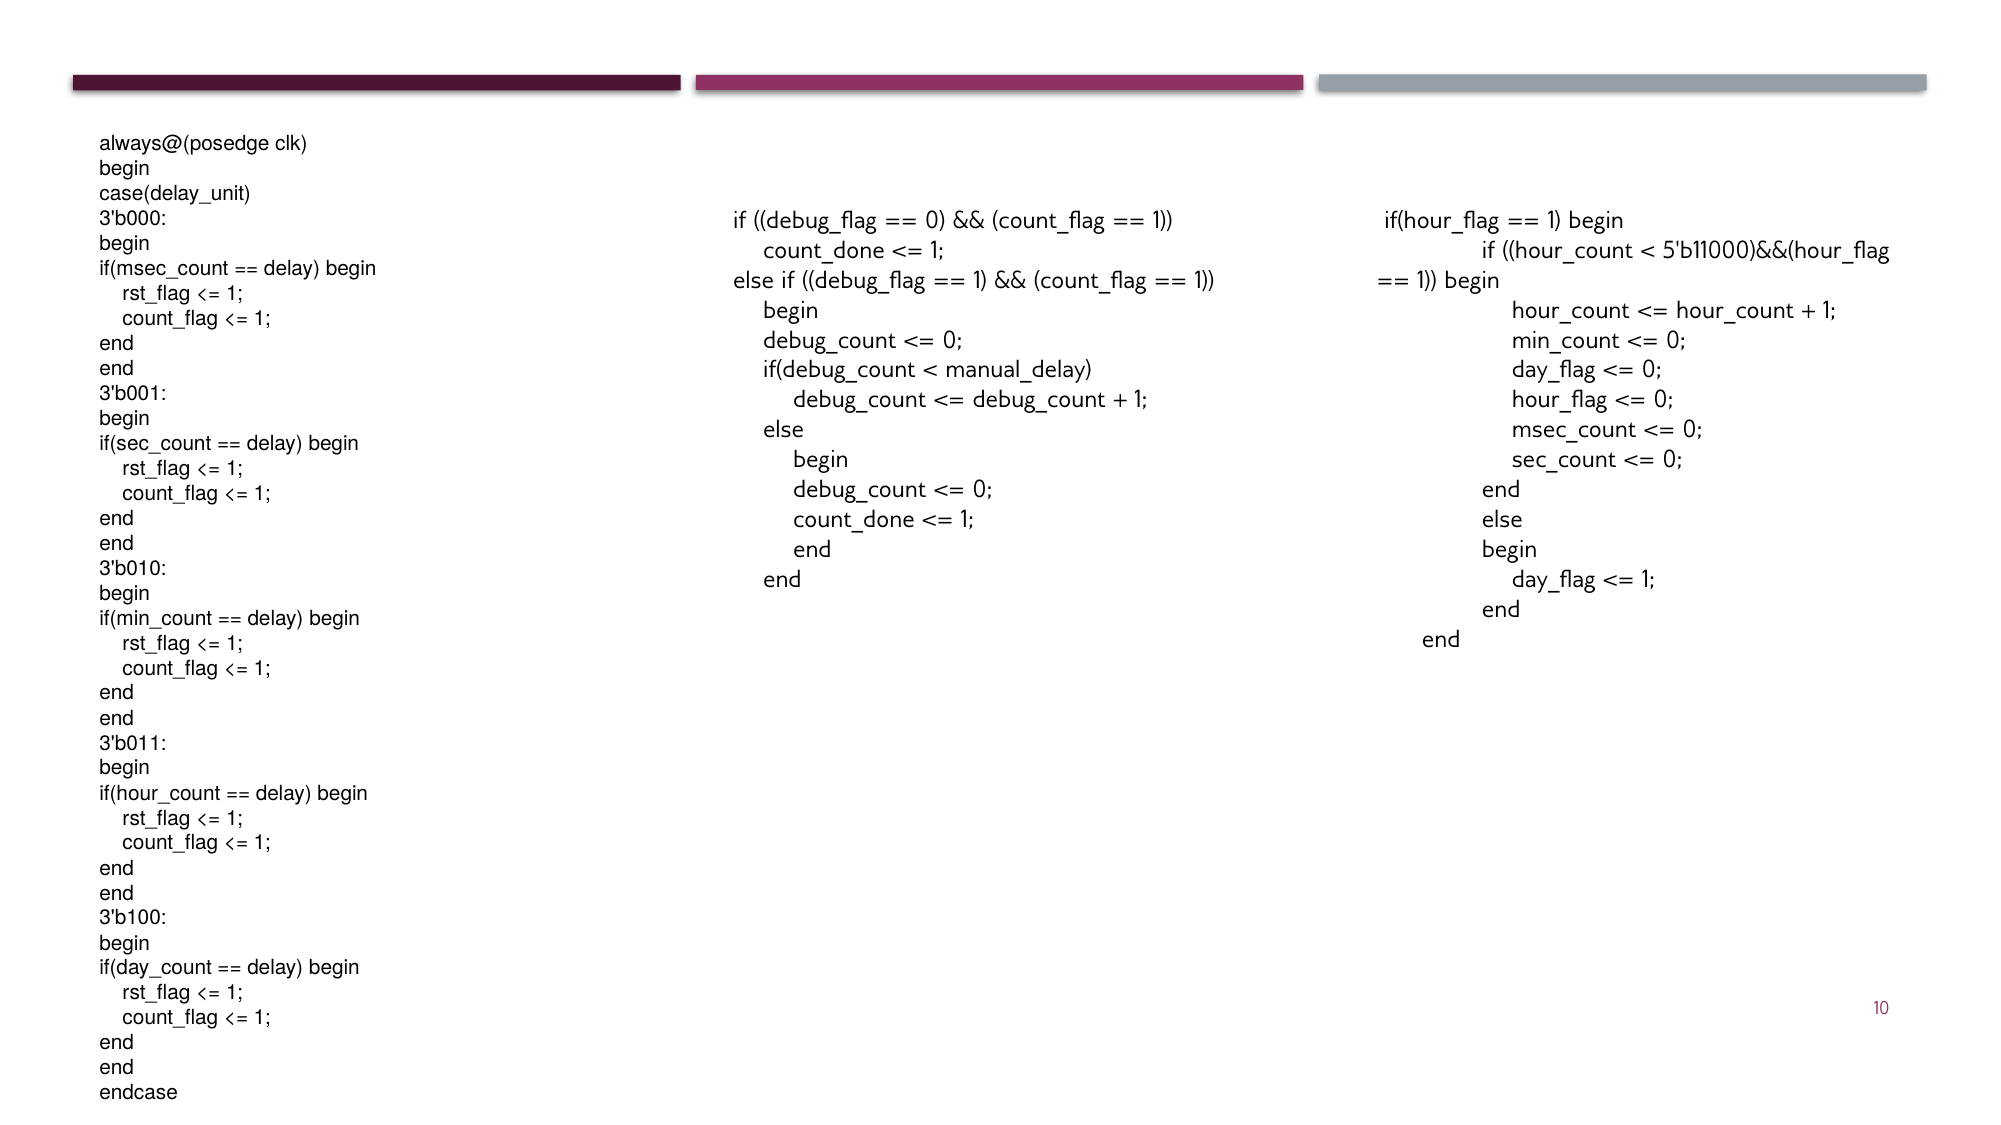

always@(posedge clk)
begin
case(delay_unit)
3'b000:
begin
if(msec_count == delay) begin
    rst_flag <= 1;
    count_flag <= 1;
end
end
3'b001:
begin
if(sec_count == delay) begin
    rst_flag <= 1;
    count_flag <= 1;
end
end
3'b010:
begin
if(min_count == delay) begin
    rst_flag <= 1;
    count_flag <= 1;
end
end
3'b011:
begin
if(hour_count == delay) begin
    rst_flag <= 1;
    count_flag <= 1;
end
end
3'b100:
begin
if(day_count == delay) begin
    rst_flag <= 1;
    count_flag <= 1;
end
end
endcase

if ((debug_flag == 0) && (count_flag == 1))
    count_done <= 1;
else if ((debug_flag == 1) && (count_flag == 1))
    begin
    debug_count <= 0;
    if(debug_count < manual_delay)
        debug_count <= debug_count + 1;
    else
        begin
        debug_count <= 0;
        count_done <= 1;
        end
    end

 if(hour_flag == 1) begin
              if ((hour_count < 5'b11000)&&(hour_flag == 1)) begin
                  hour_count <= hour_count + 1;
                  min_count <= 0;
                  day_flag <= 0;
                  hour_flag <= 0;
                  msec_count <= 0;
                  sec_count <= 0;
              end
              else
              begin
                  day_flag <= 1;
              end
      end

10